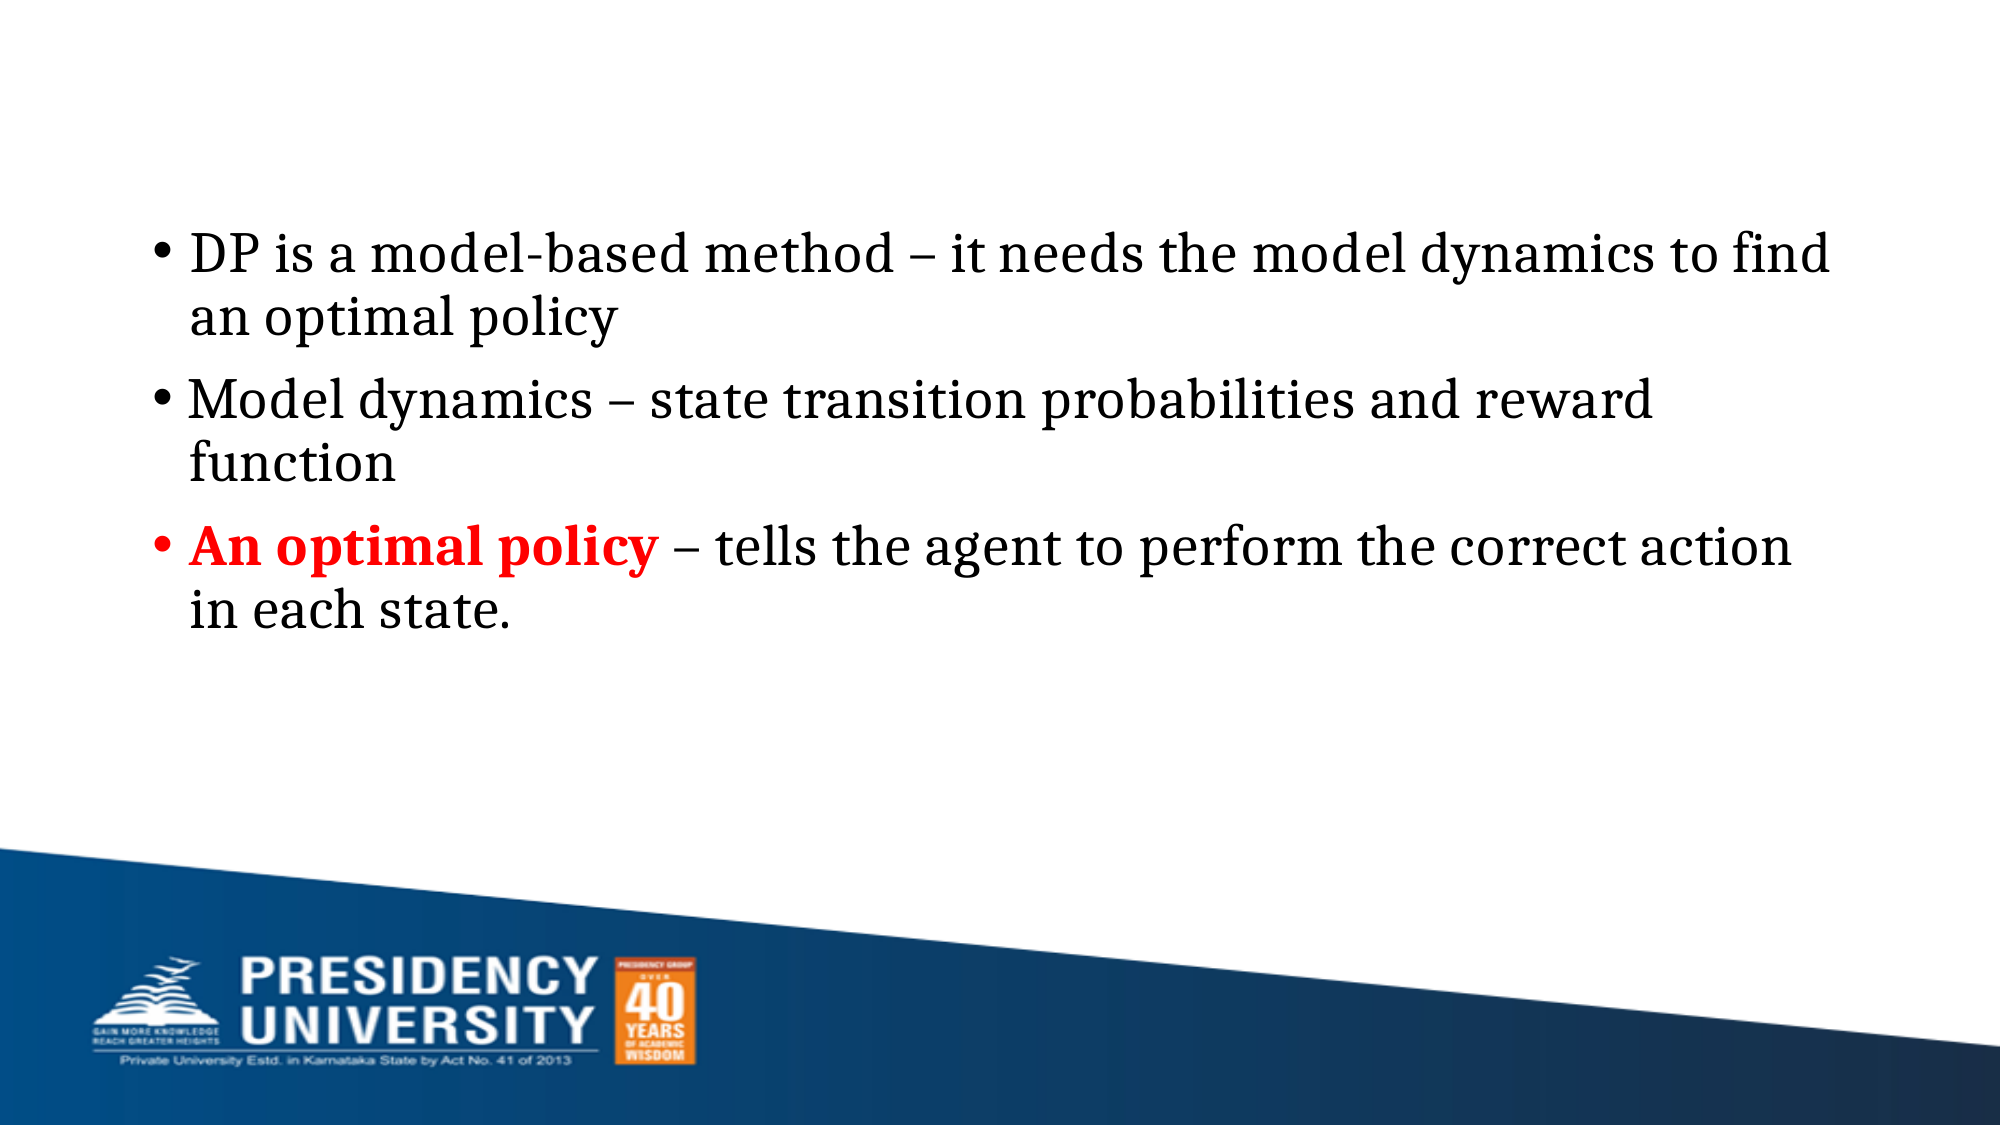

#
DP is a model-based method – it needs the model dynamics to find an optimal policy
Model dynamics – state transition probabilities and reward function
An optimal policy – tells the agent to perform the correct action in each state.